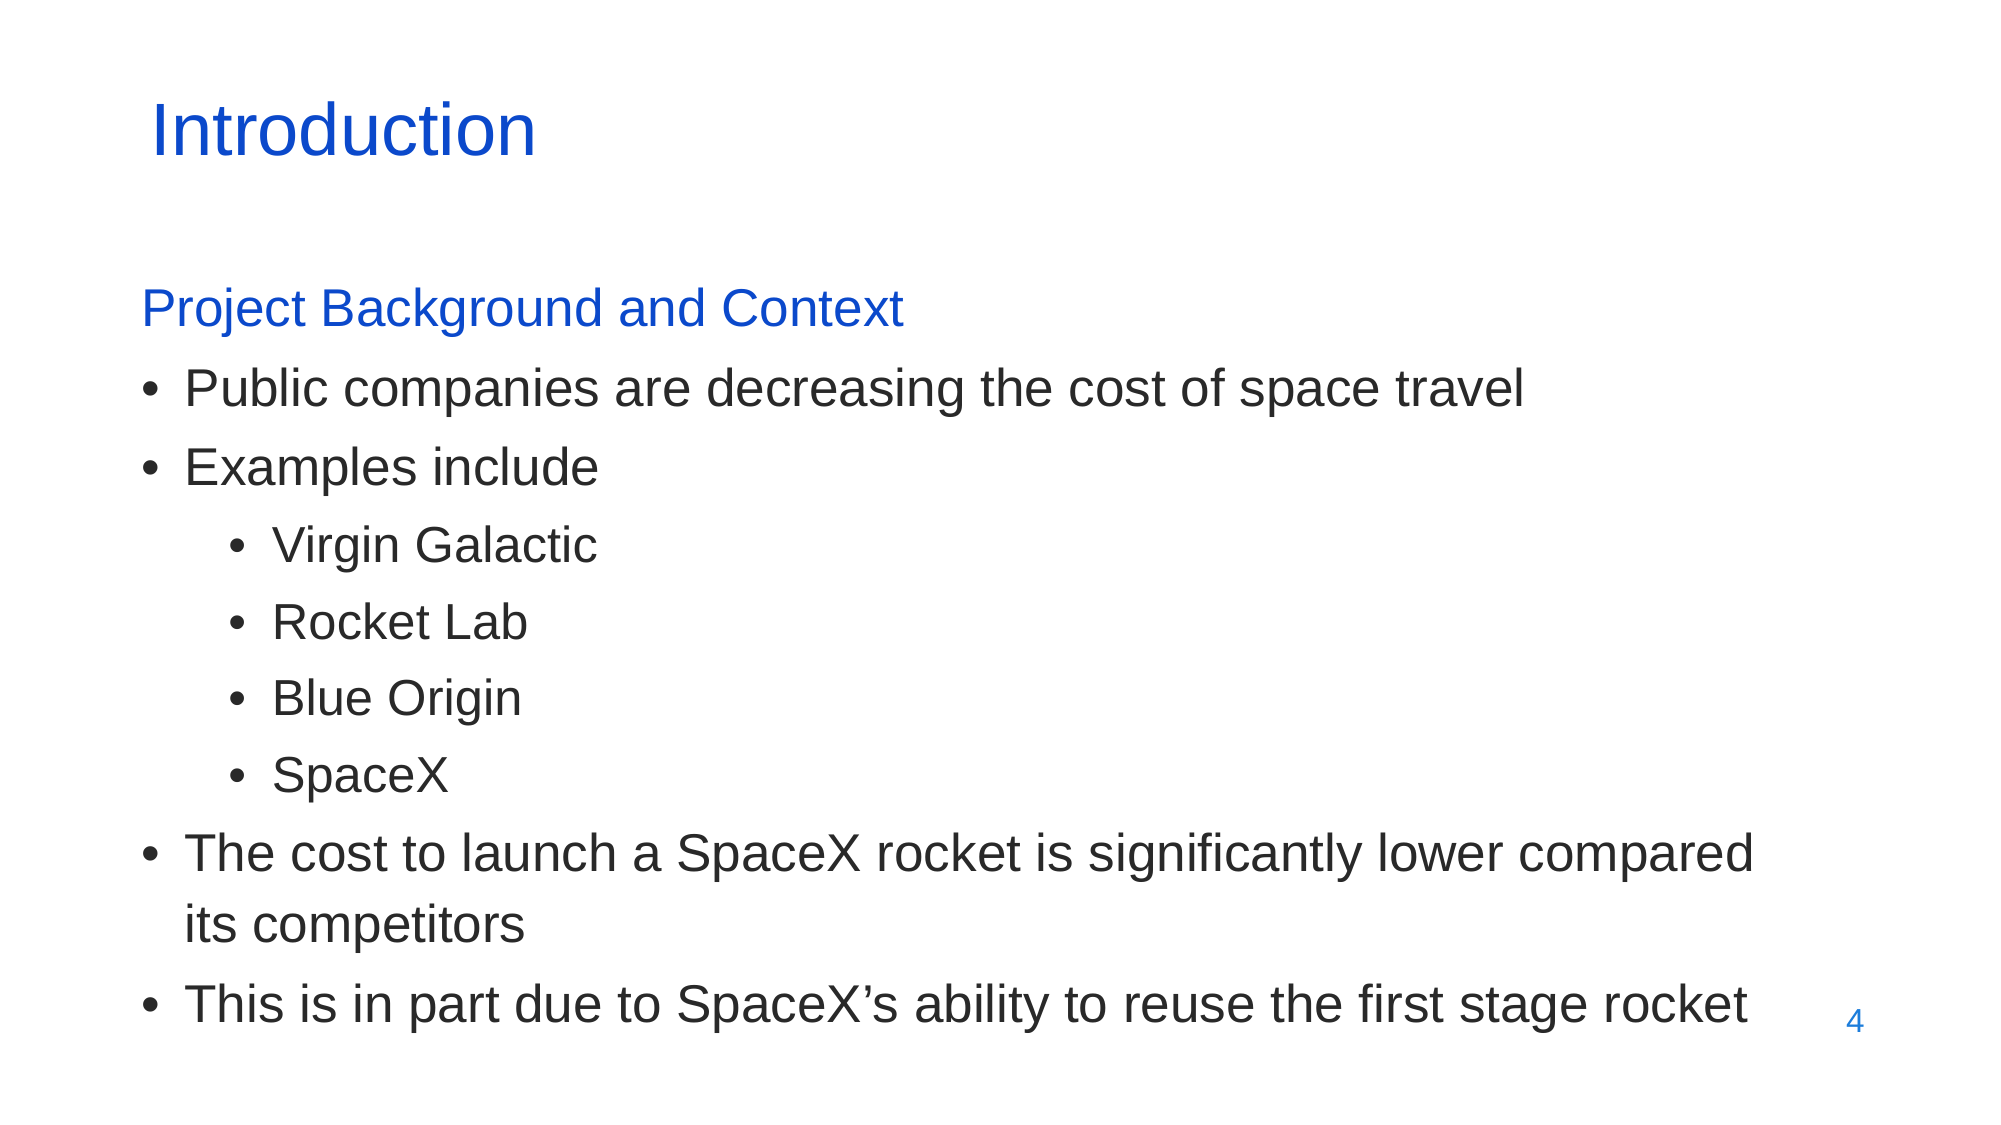

Introduction
Project Background and Context
Public companies are decreasing the cost of space travel
Examples include
Virgin Galactic
Rocket Lab
Blue Origin
SpaceX
The cost to launch a SpaceX rocket is significantly lower compared its competitors
This is in part due to SpaceX’s ability to reuse the first stage rocket

4